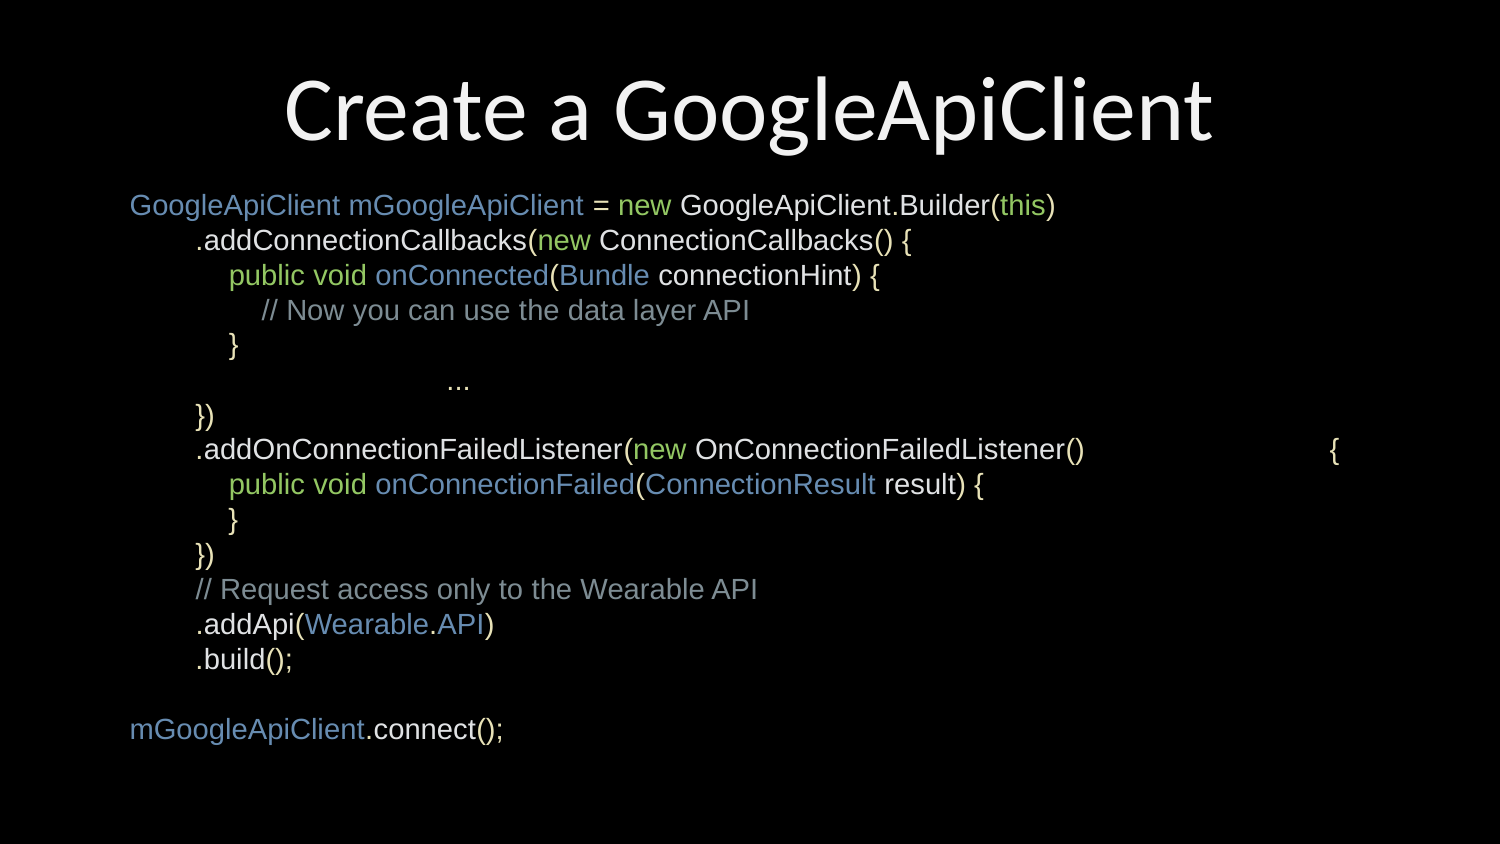

# Create a GoogleApiClient
GoogleApiClient mGoogleApiClient = new GoogleApiClient.Builder(this)
        .addConnectionCallbacks(new ConnectionCallbacks() {
            public void onConnected(Bundle connectionHint) {
                // Now you can use the data layer API
            }
		  ...
        })
        .addOnConnectionFailedListener(new OnConnectionFailedListener() 		{
            public void onConnectionFailed(ConnectionResult result) {
            }
        })
        // Request access only to the Wearable API
        .addApi(Wearable.API)
        .build();

mGoogleApiClient.connect();